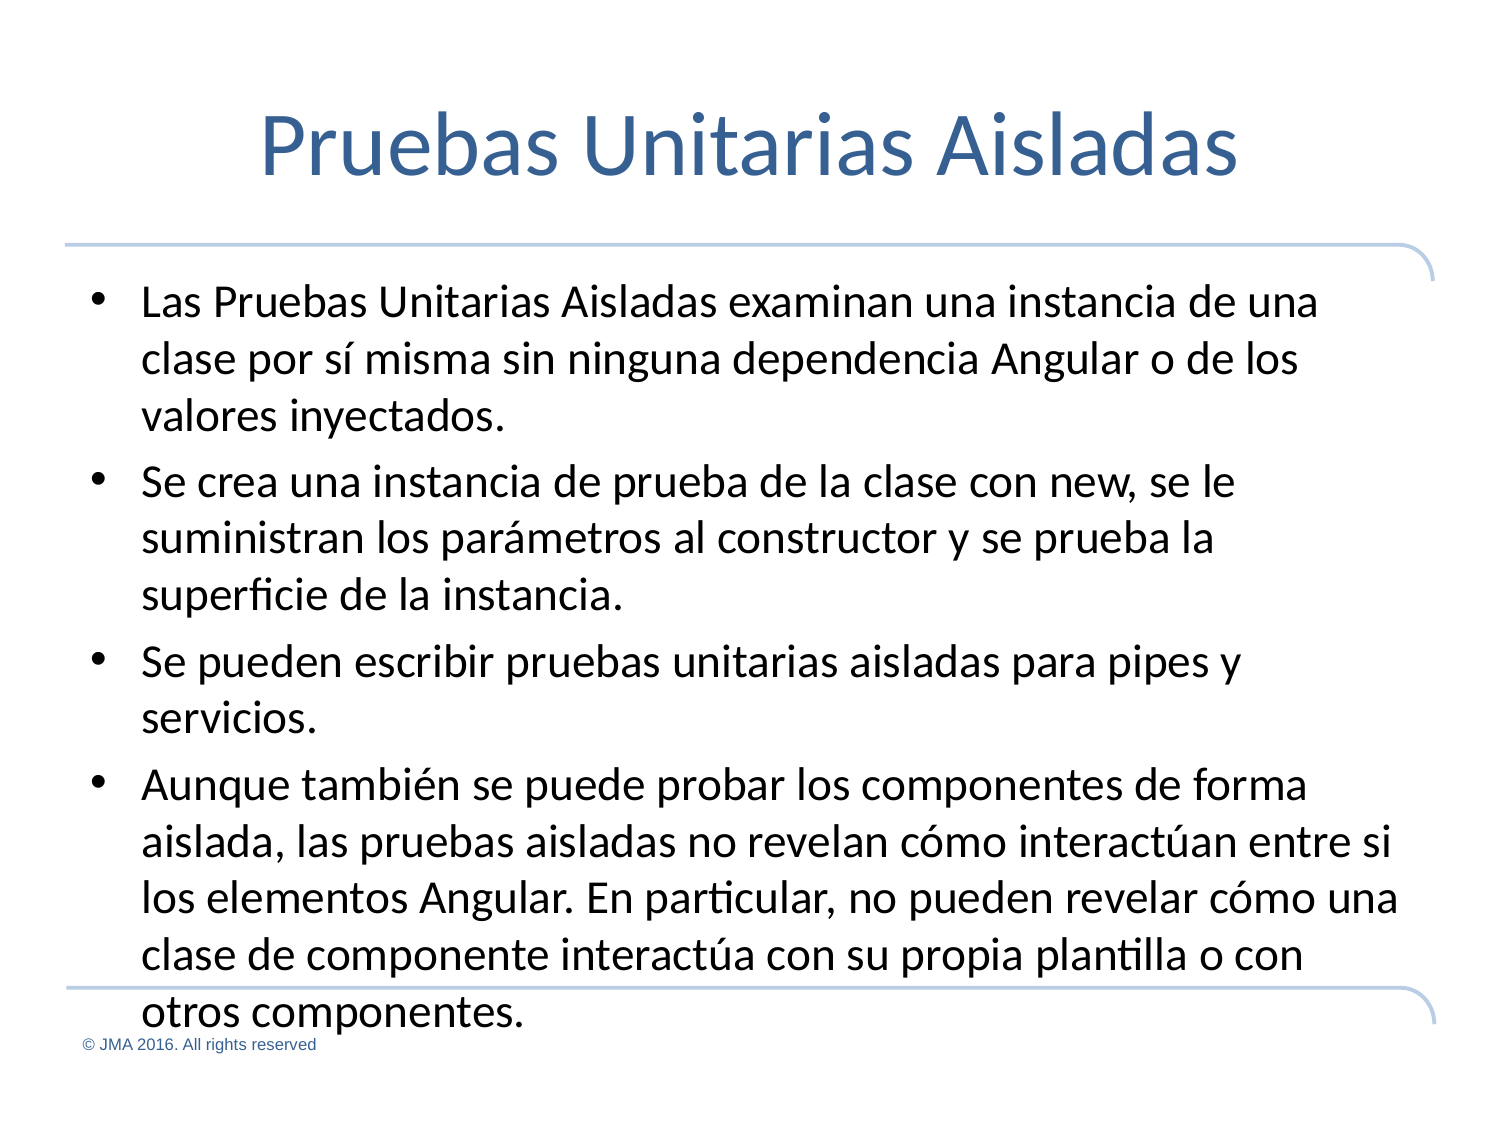

# Pruebas Unitarias Aisladas
Las Pruebas Unitarias Aisladas examinan una instancia de una clase por sí misma sin ninguna dependencia Angular o de los valores inyectados.
Se crea una instancia de prueba de la clase con new, se le suministran los parámetros al constructor y se prueba la superficie de la instancia.
Se pueden escribir pruebas unitarias aisladas para pipes y servicios.
Aunque también se puede probar los componentes de forma aislada, las pruebas aisladas no revelan cómo interactúan entre si los elementos Angular. En particular, no pueden revelar cómo una clase de componente interactúa con su propia plantilla o con otros componentes.